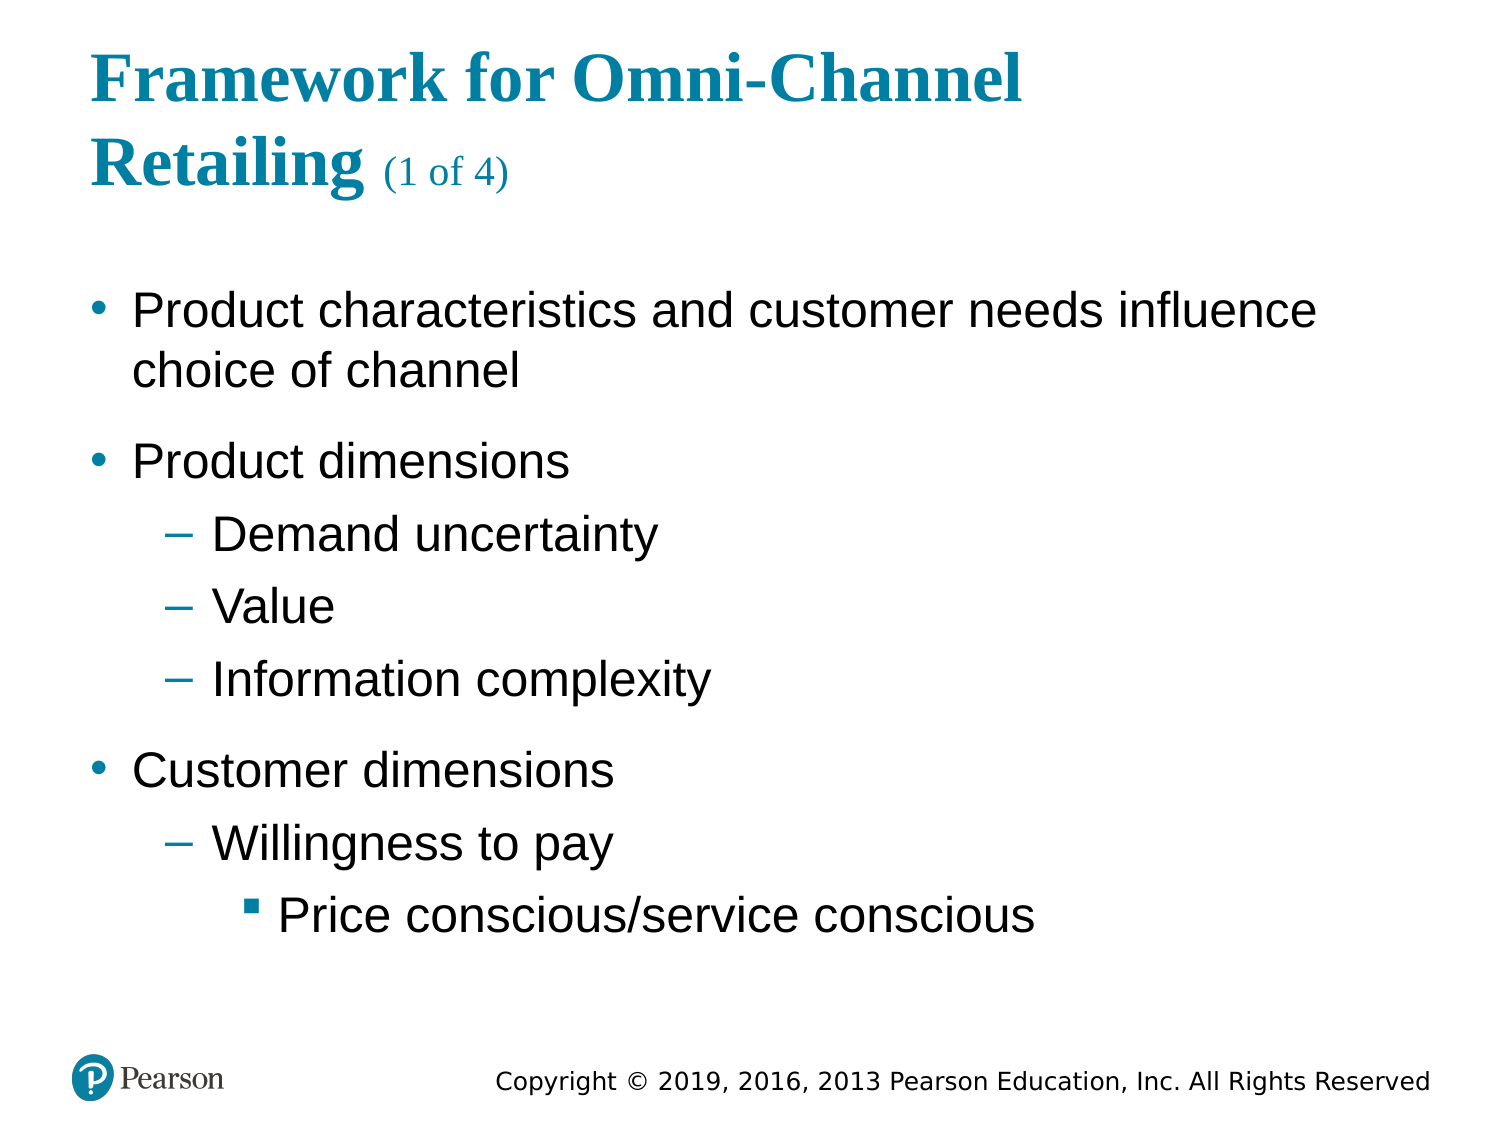

# Framework for Omni-Channel Retailing (1 of 4)
Product characteristics and customer needs influence choice of channel
Product dimensions
Demand uncertainty
Value
Information complexity
Customer dimensions
Willingness to pay
Price conscious/service conscious